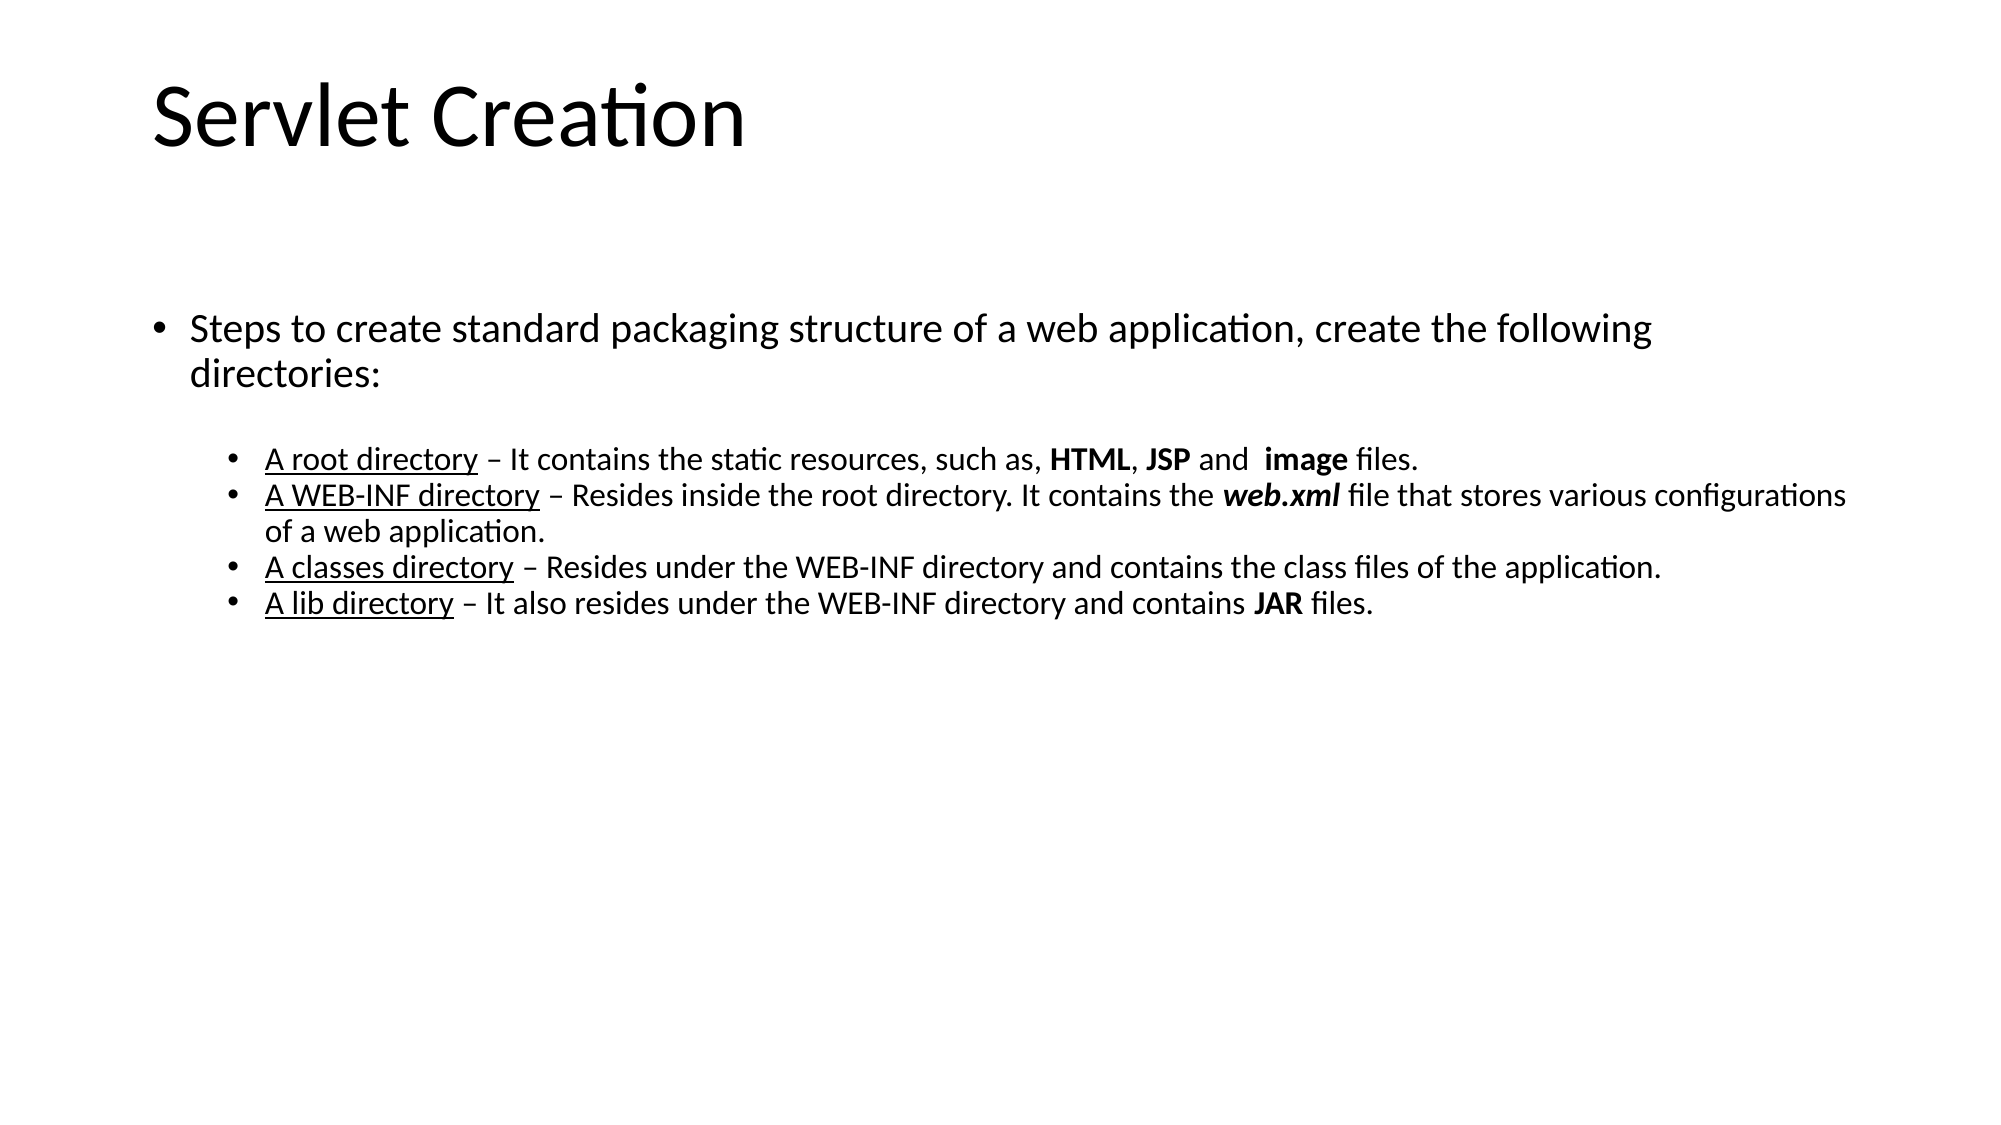

# Servlet Creation
Steps to create standard packaging structure of a web application, create the following directories:

A root directory – It contains the static resources, such as, HTML, JSP and  image files.
A WEB-INF directory – Resides inside the root directory. It contains the web.xml file that stores various configurations of a web application.
A classes directory – Resides under the WEB-INF directory and contains the class files of the application.
A lib directory – It also resides under the WEB-INF directory and contains JAR files.
41